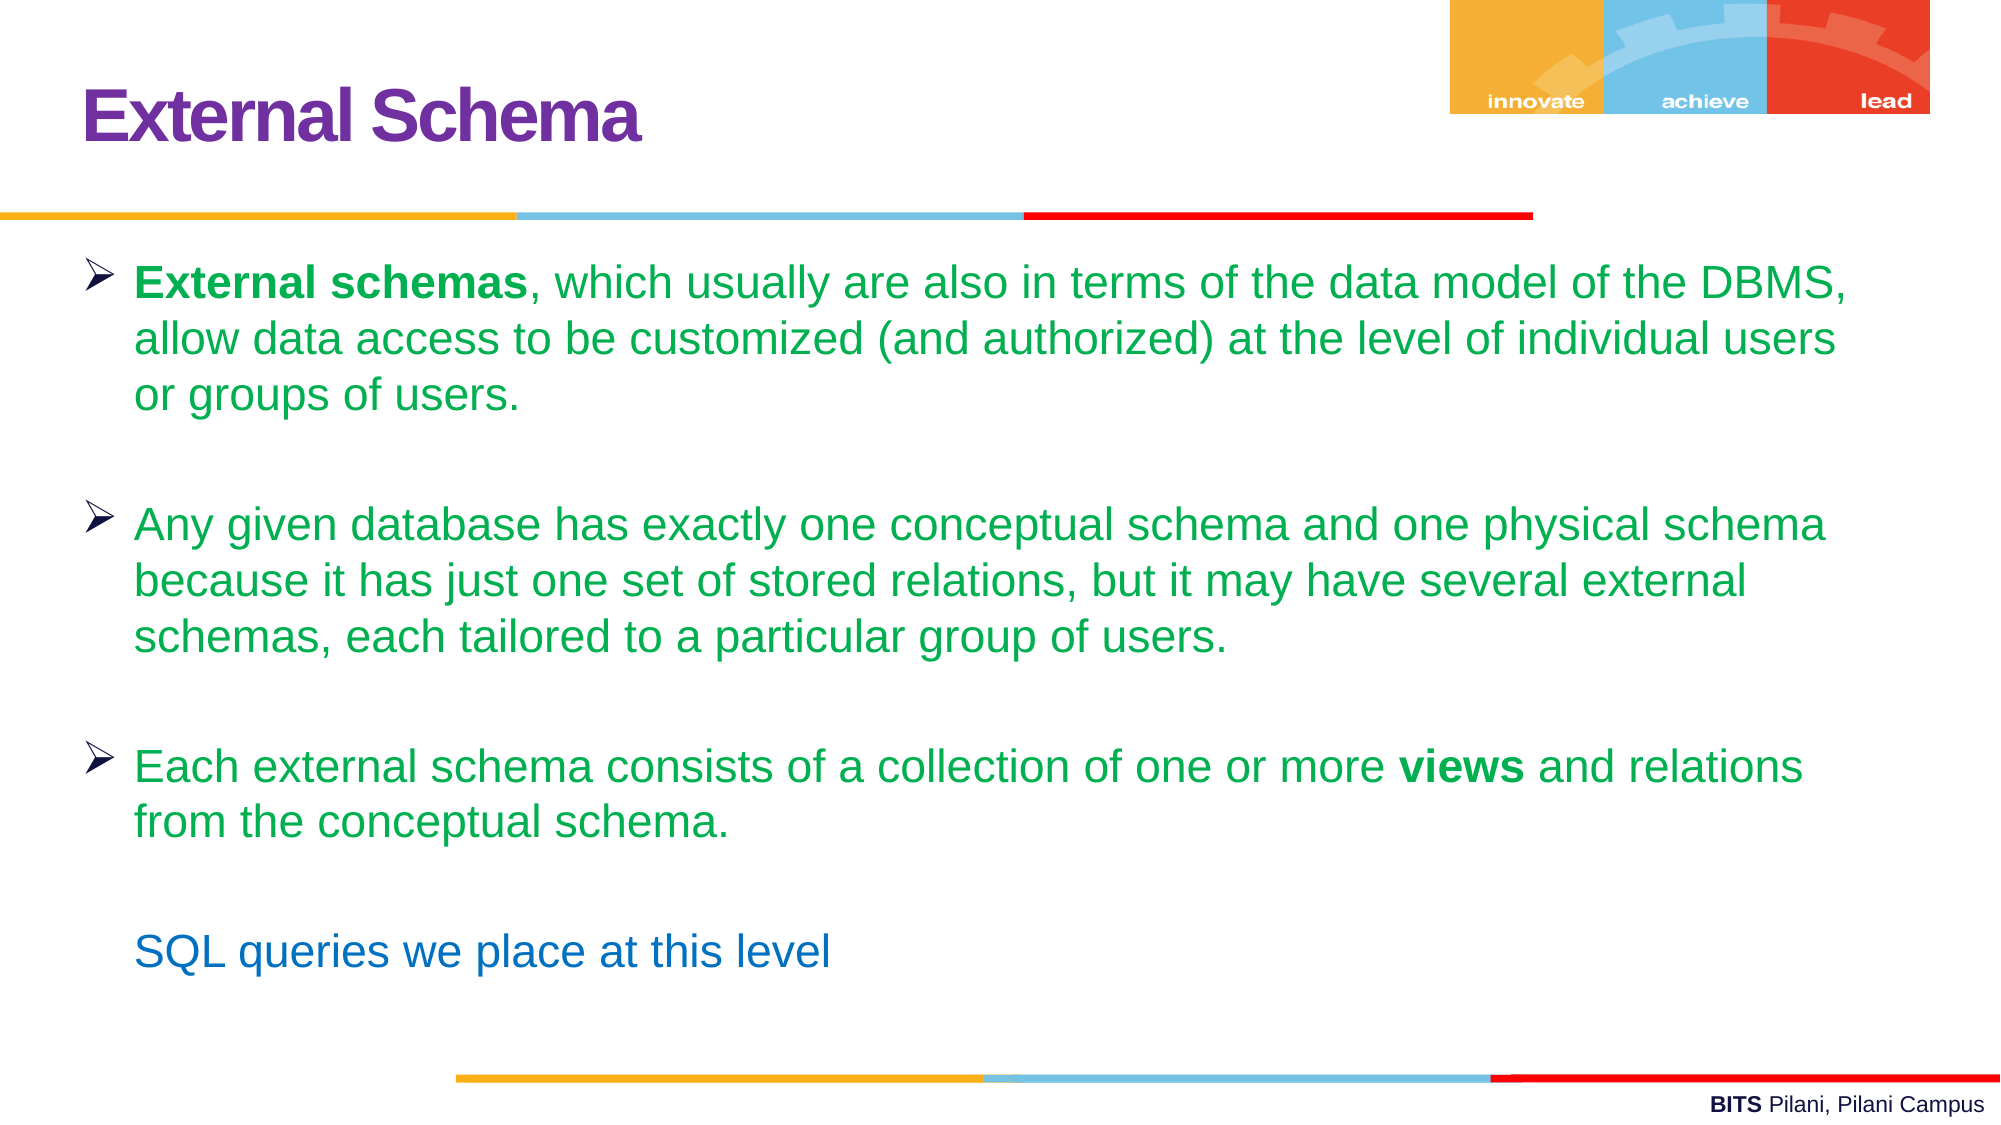

External Schema
External schemas, which usually are also in terms of the data model of the DBMS, allow data access to be customized (and authorized) at the level of individual users or groups of users.

Any given database has exactly one conceptual schema and one physical schema because it has just one set of stored relations, but it may have several external schemas, each tailored to a particular group of users.

Each external schema consists of a collection of one or more views and relations from the conceptual schema.

    SQL queries we place at this level